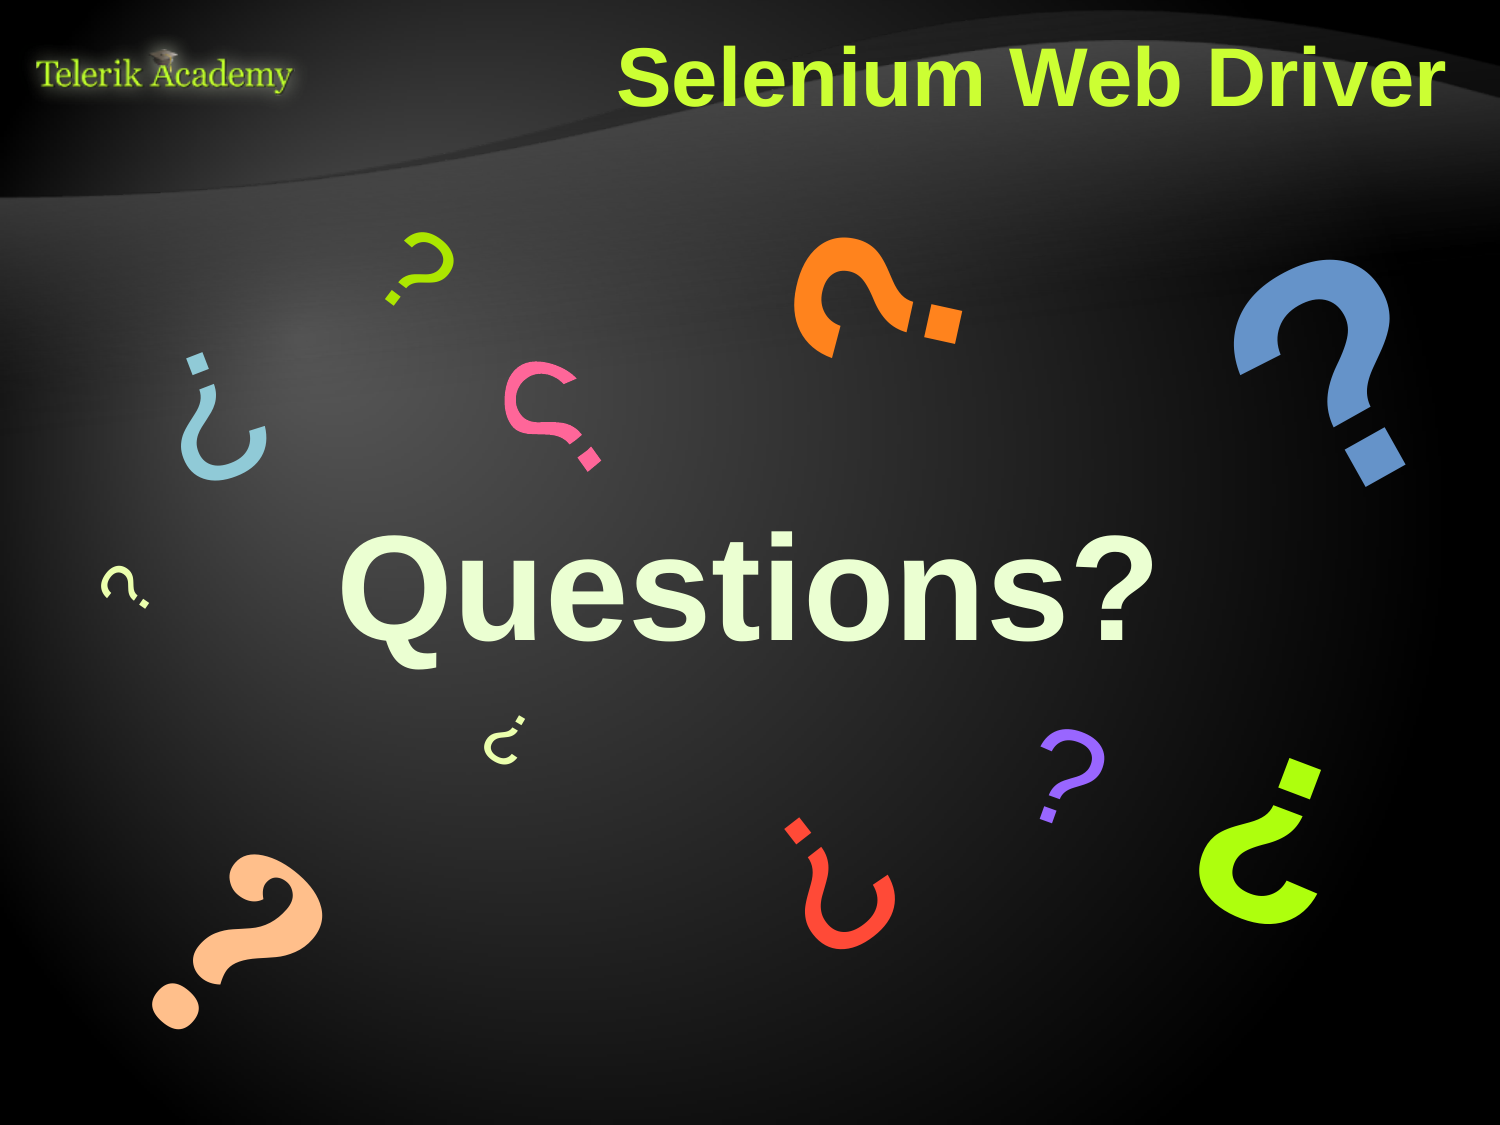

# Selenium Web Driver
?
?
?
?
?
Questions?
?
?
?
?
?
?